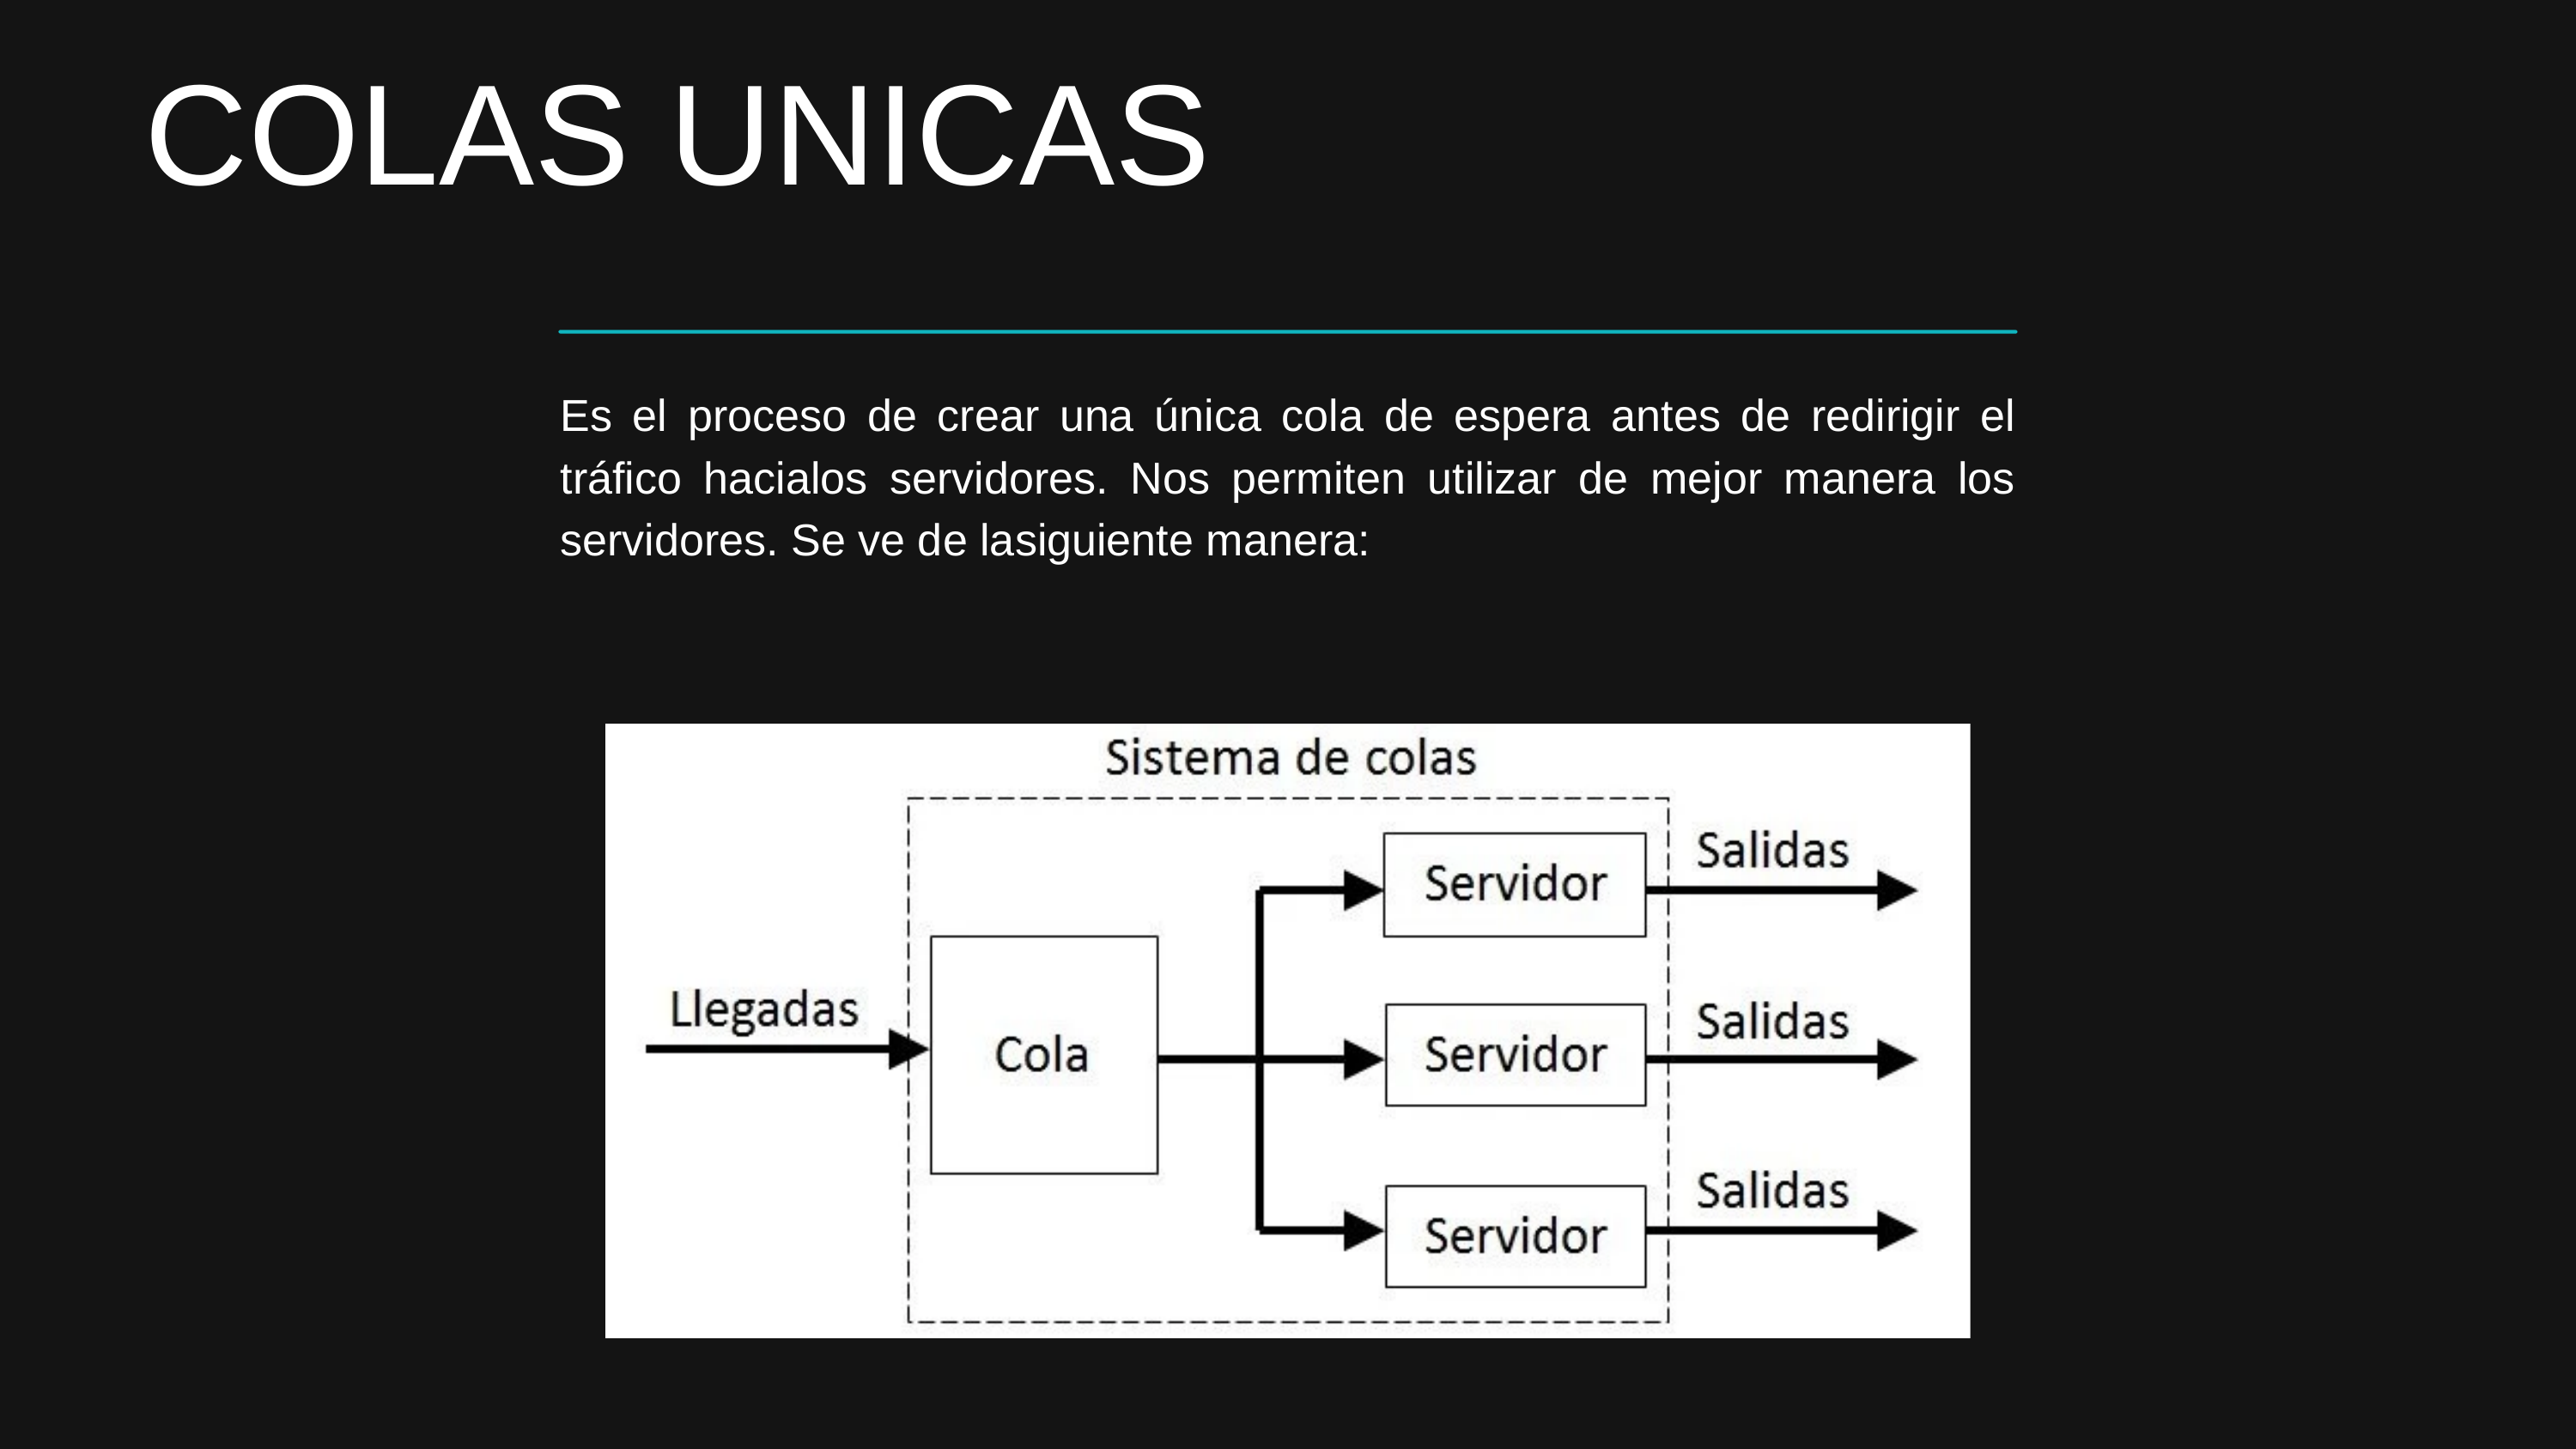

COLAS UNICAS

Es el proceso de crear una única cola de espera antes de redirigir el tráfico hacialos servidores. Nos permiten utilizar de mejor manera los servidores. Se ve de lasiguiente manera: